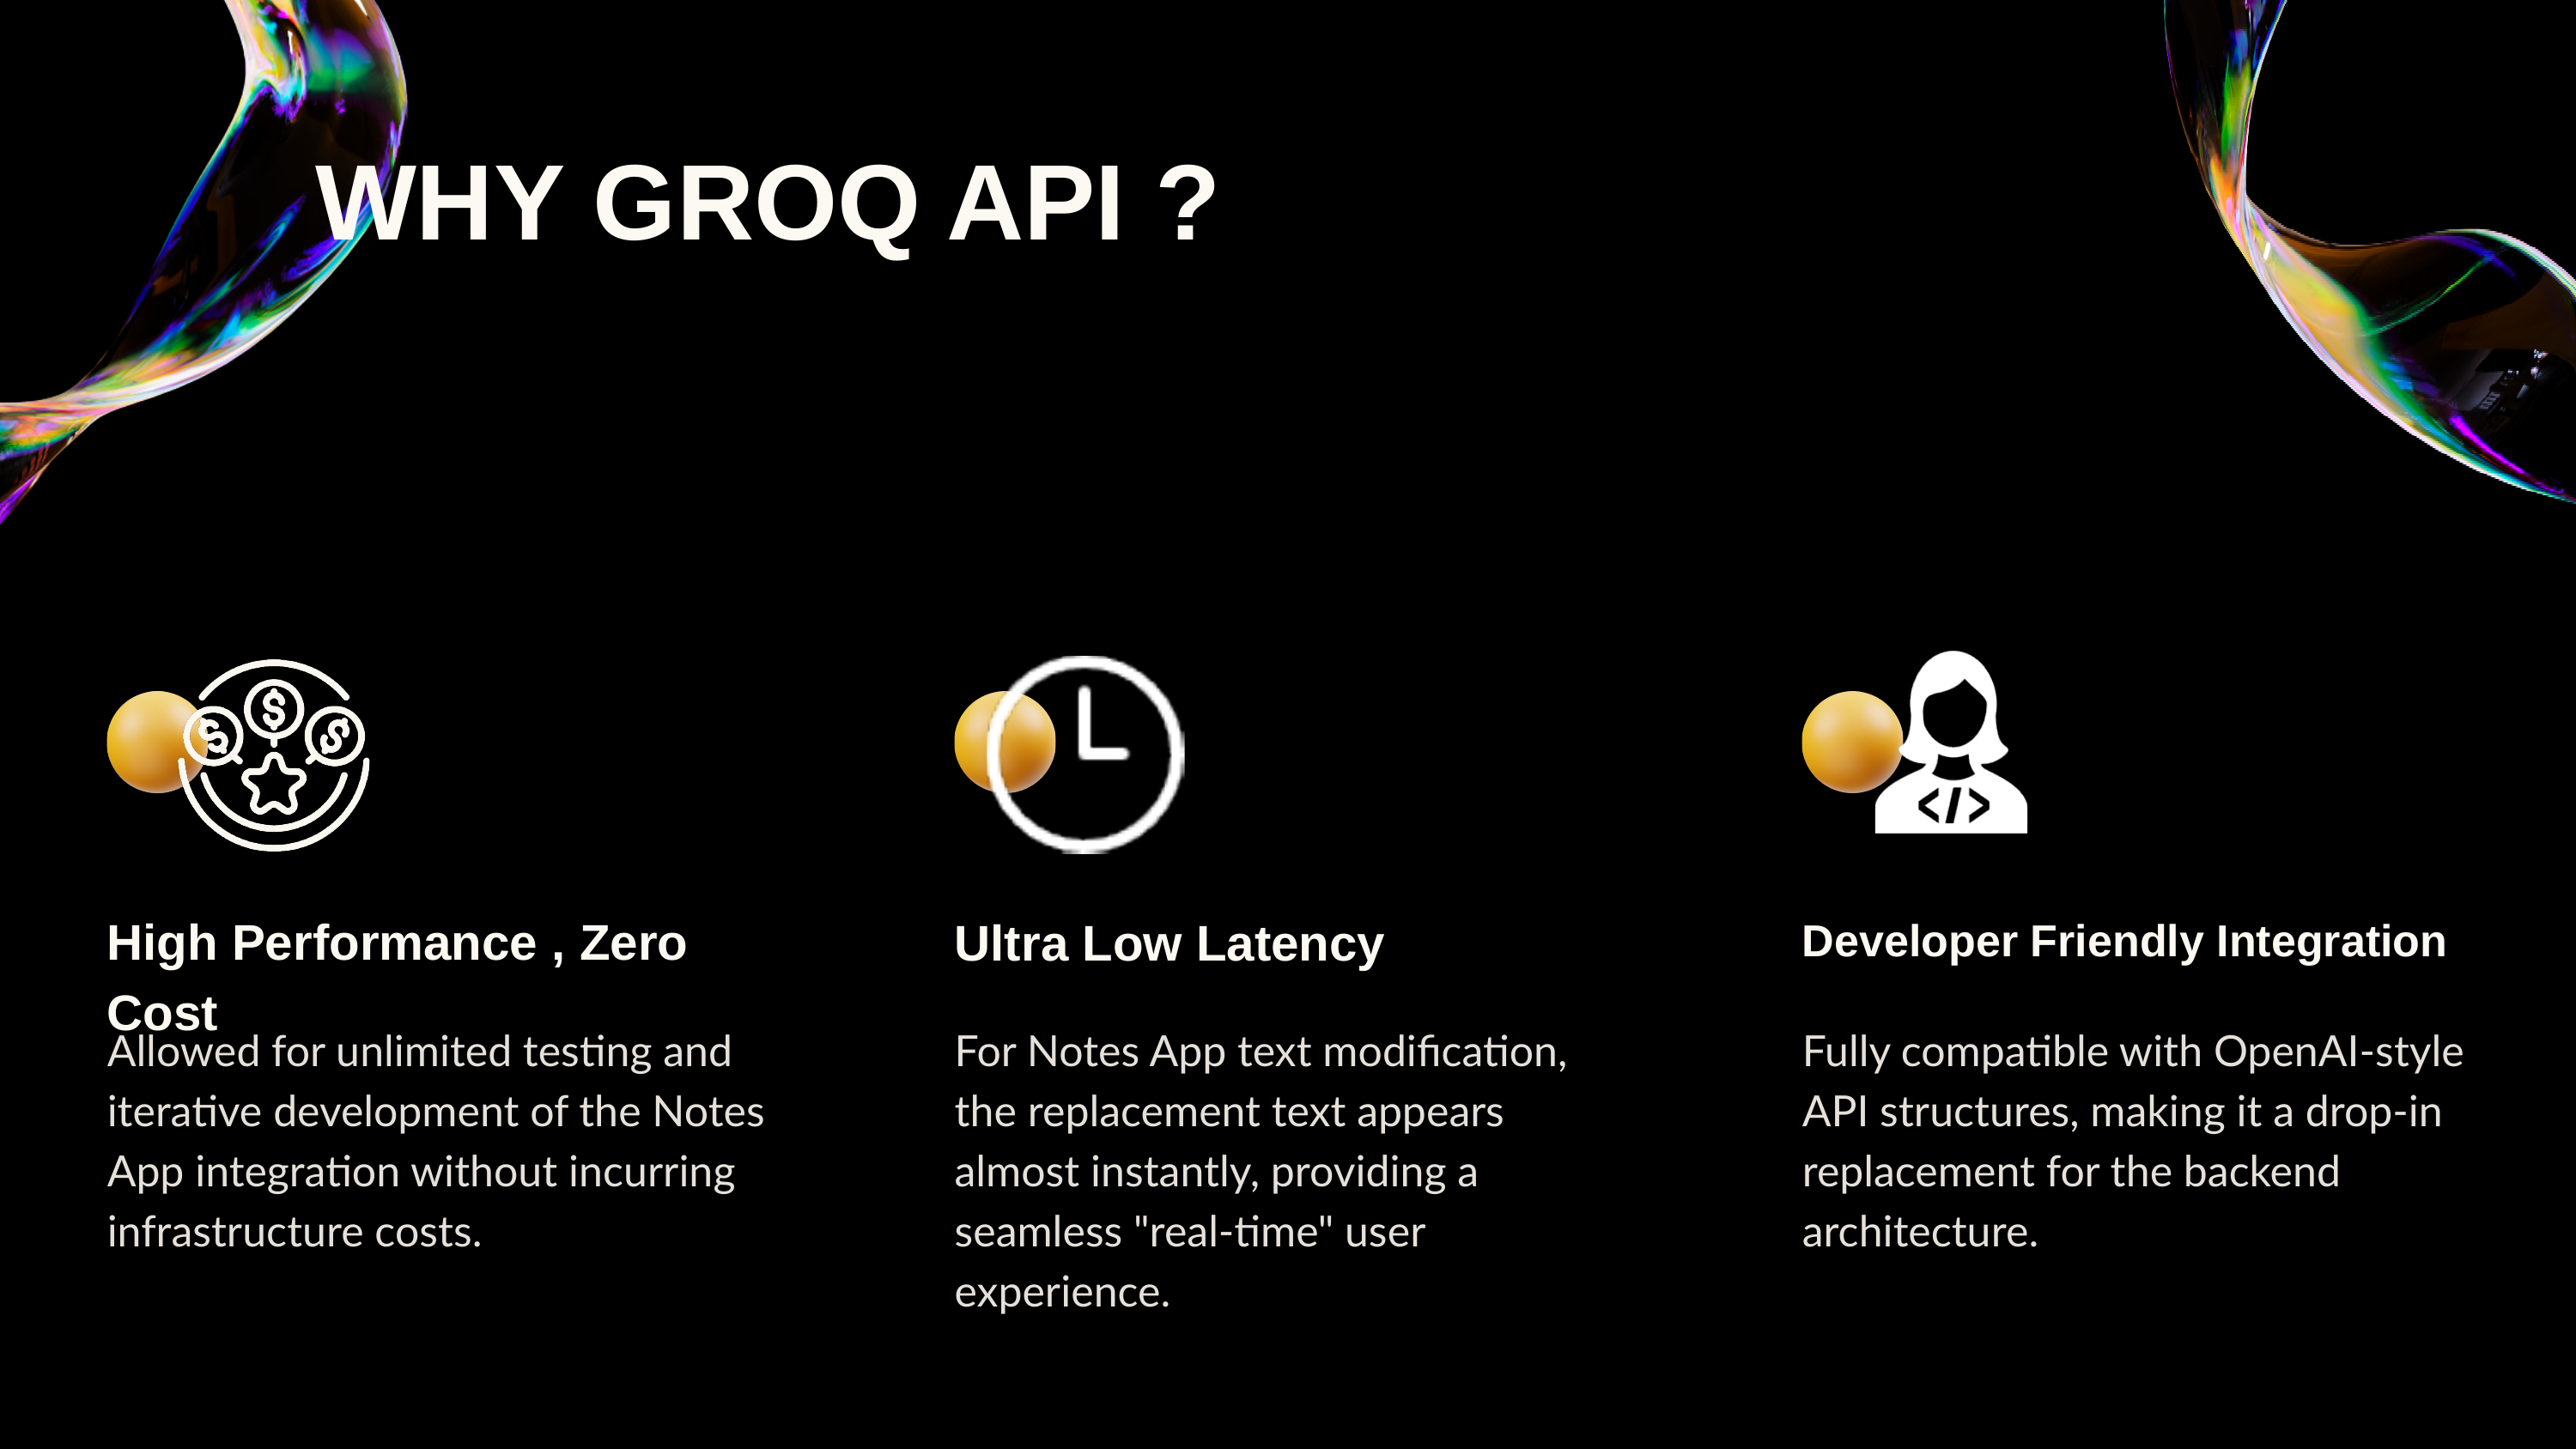

WHY GROQ API ?

High Performance , Zero Cost
Ultra Low Latency
Developer Friendly Integration
Allowed for unlimited testing and iterative development of the Notes App integration without incurring infrastructure costs.
For Notes App text modification, the replacement text appears almost instantly, providing a seamless "real-time" user experience.
Fully compatible with OpenAI-style API structures, making it a drop-in replacement for the backend architecture.